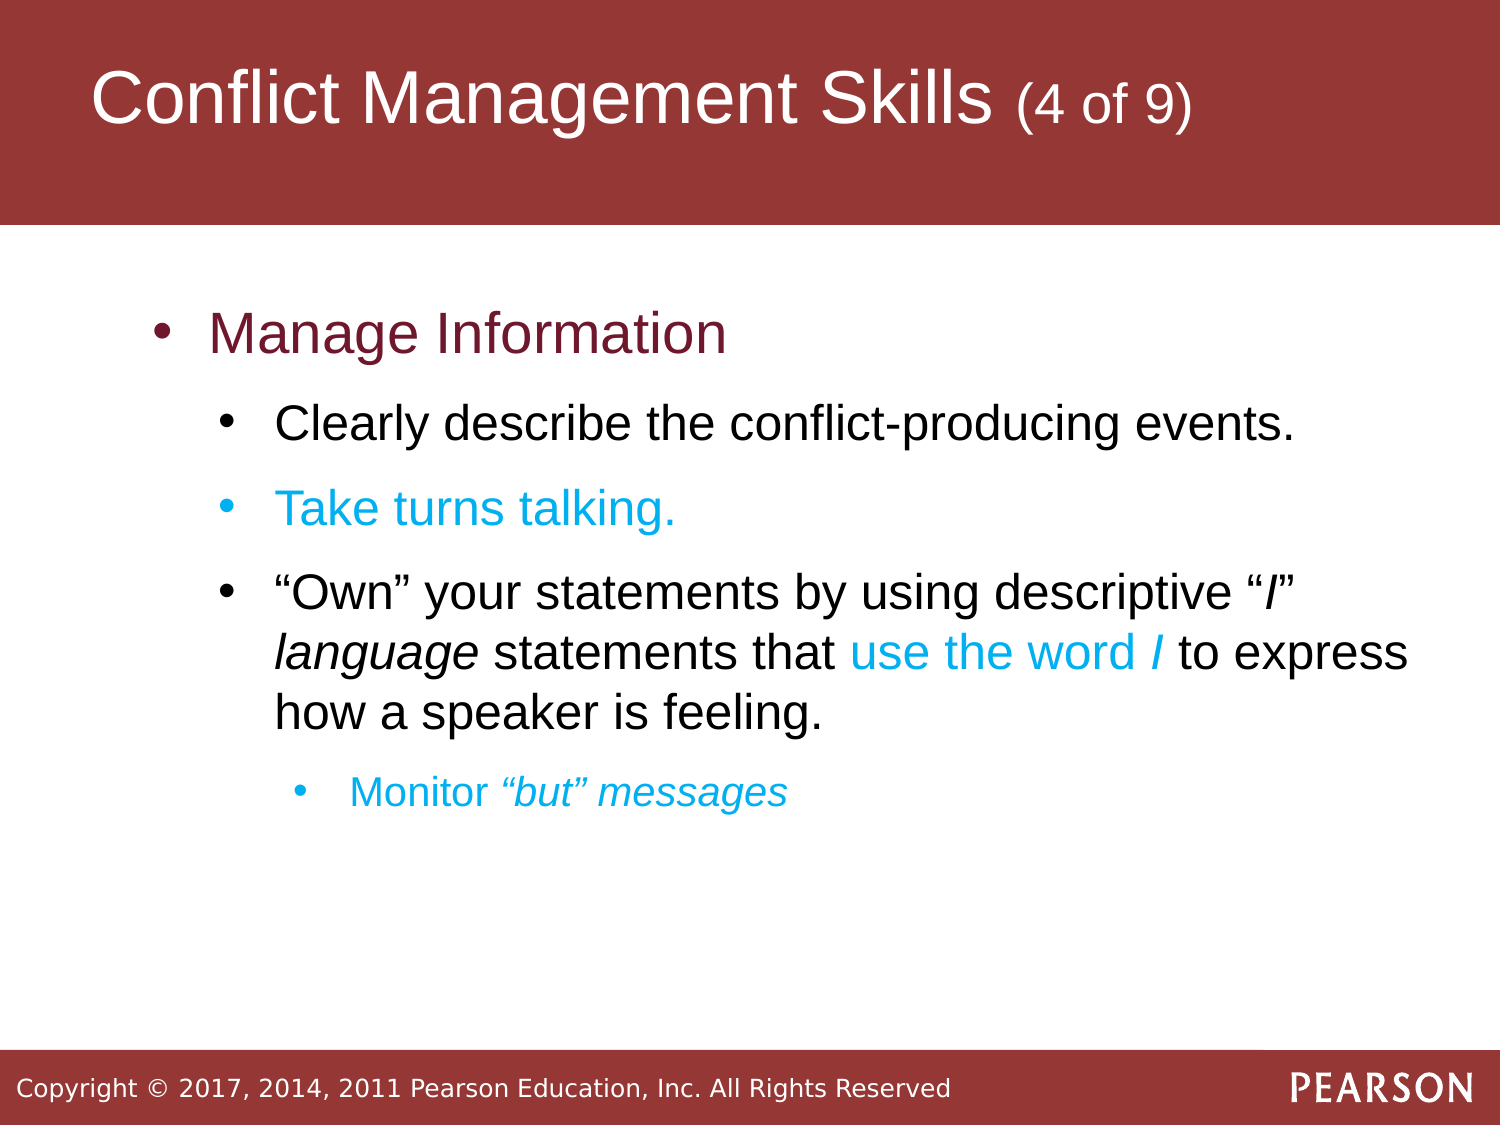

# Conflict Management Skills (4 of 9)
Manage Information
Clearly describe the conflict-producing events.
Take turns talking.
“Own” your statements by using descriptive “I” language statements that use the word I to express how a speaker is feeling.
Monitor “but” messages